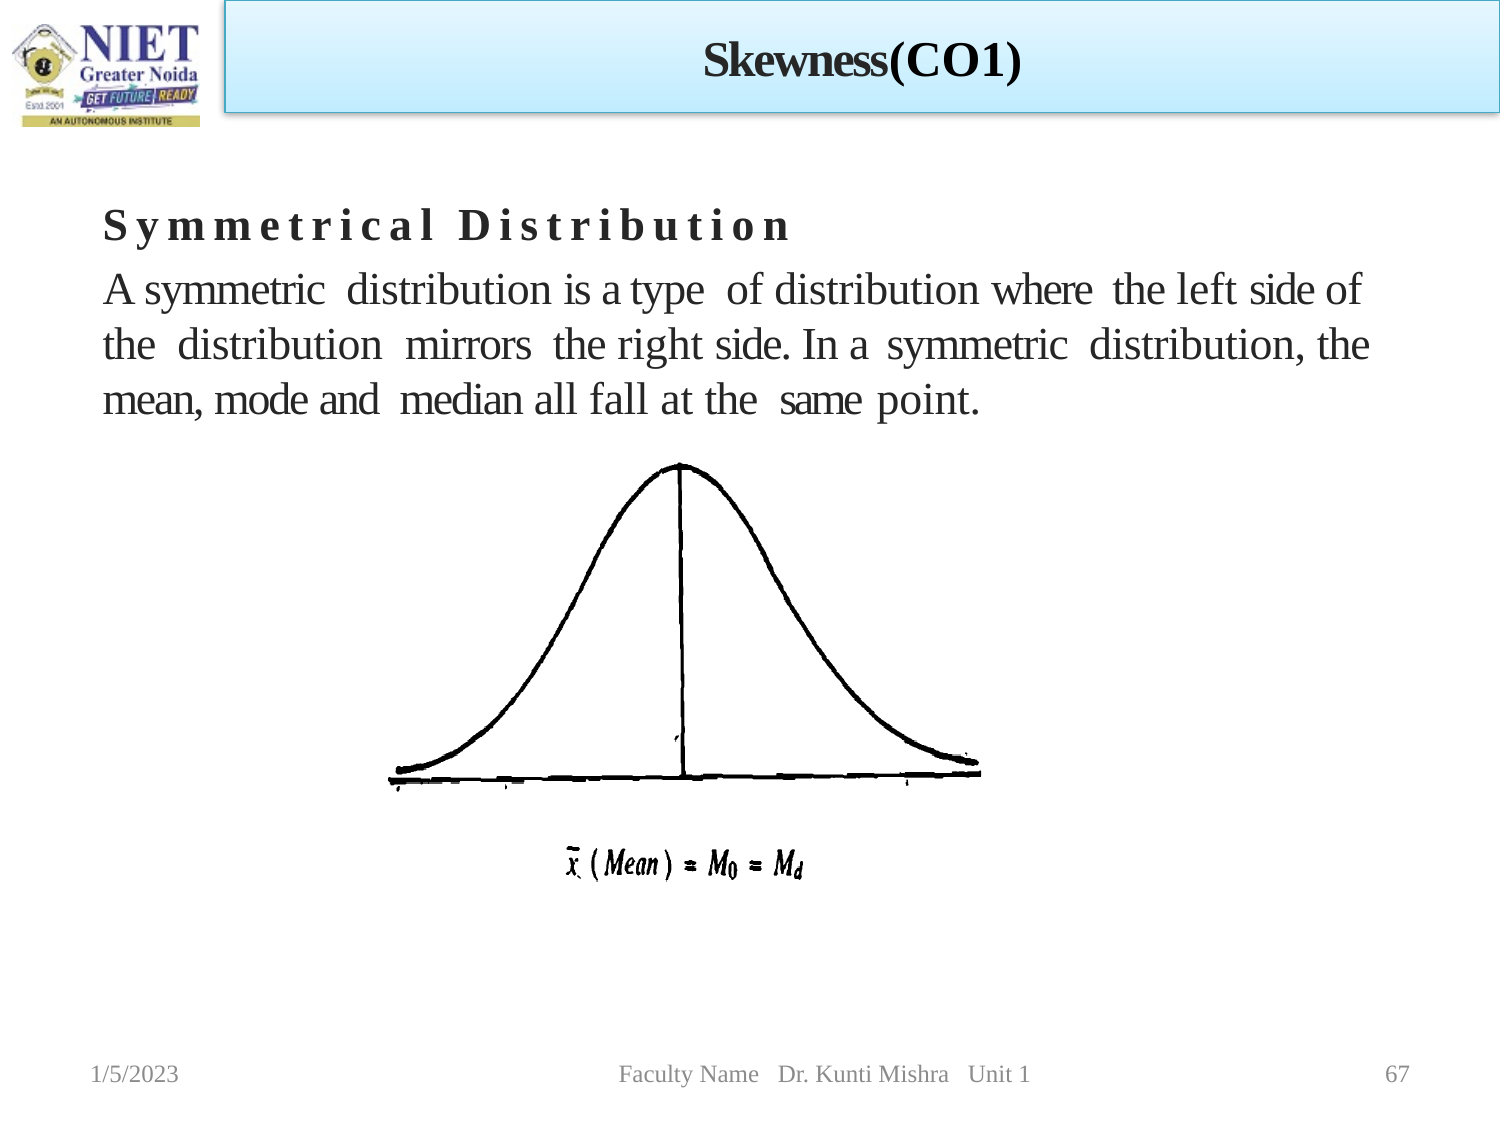

Skewness(CO1)
Symmetrical Distribution
A symmetric  distribution is a type  of distribution where  the left side of the  distribution  mirrors  the right side. In a  symmetric  distribution, the  mean, mode and  median all fall at the  same point.

1/5/2023
Faculty Name   Dr. Kunti Mishra   Unit 1
67